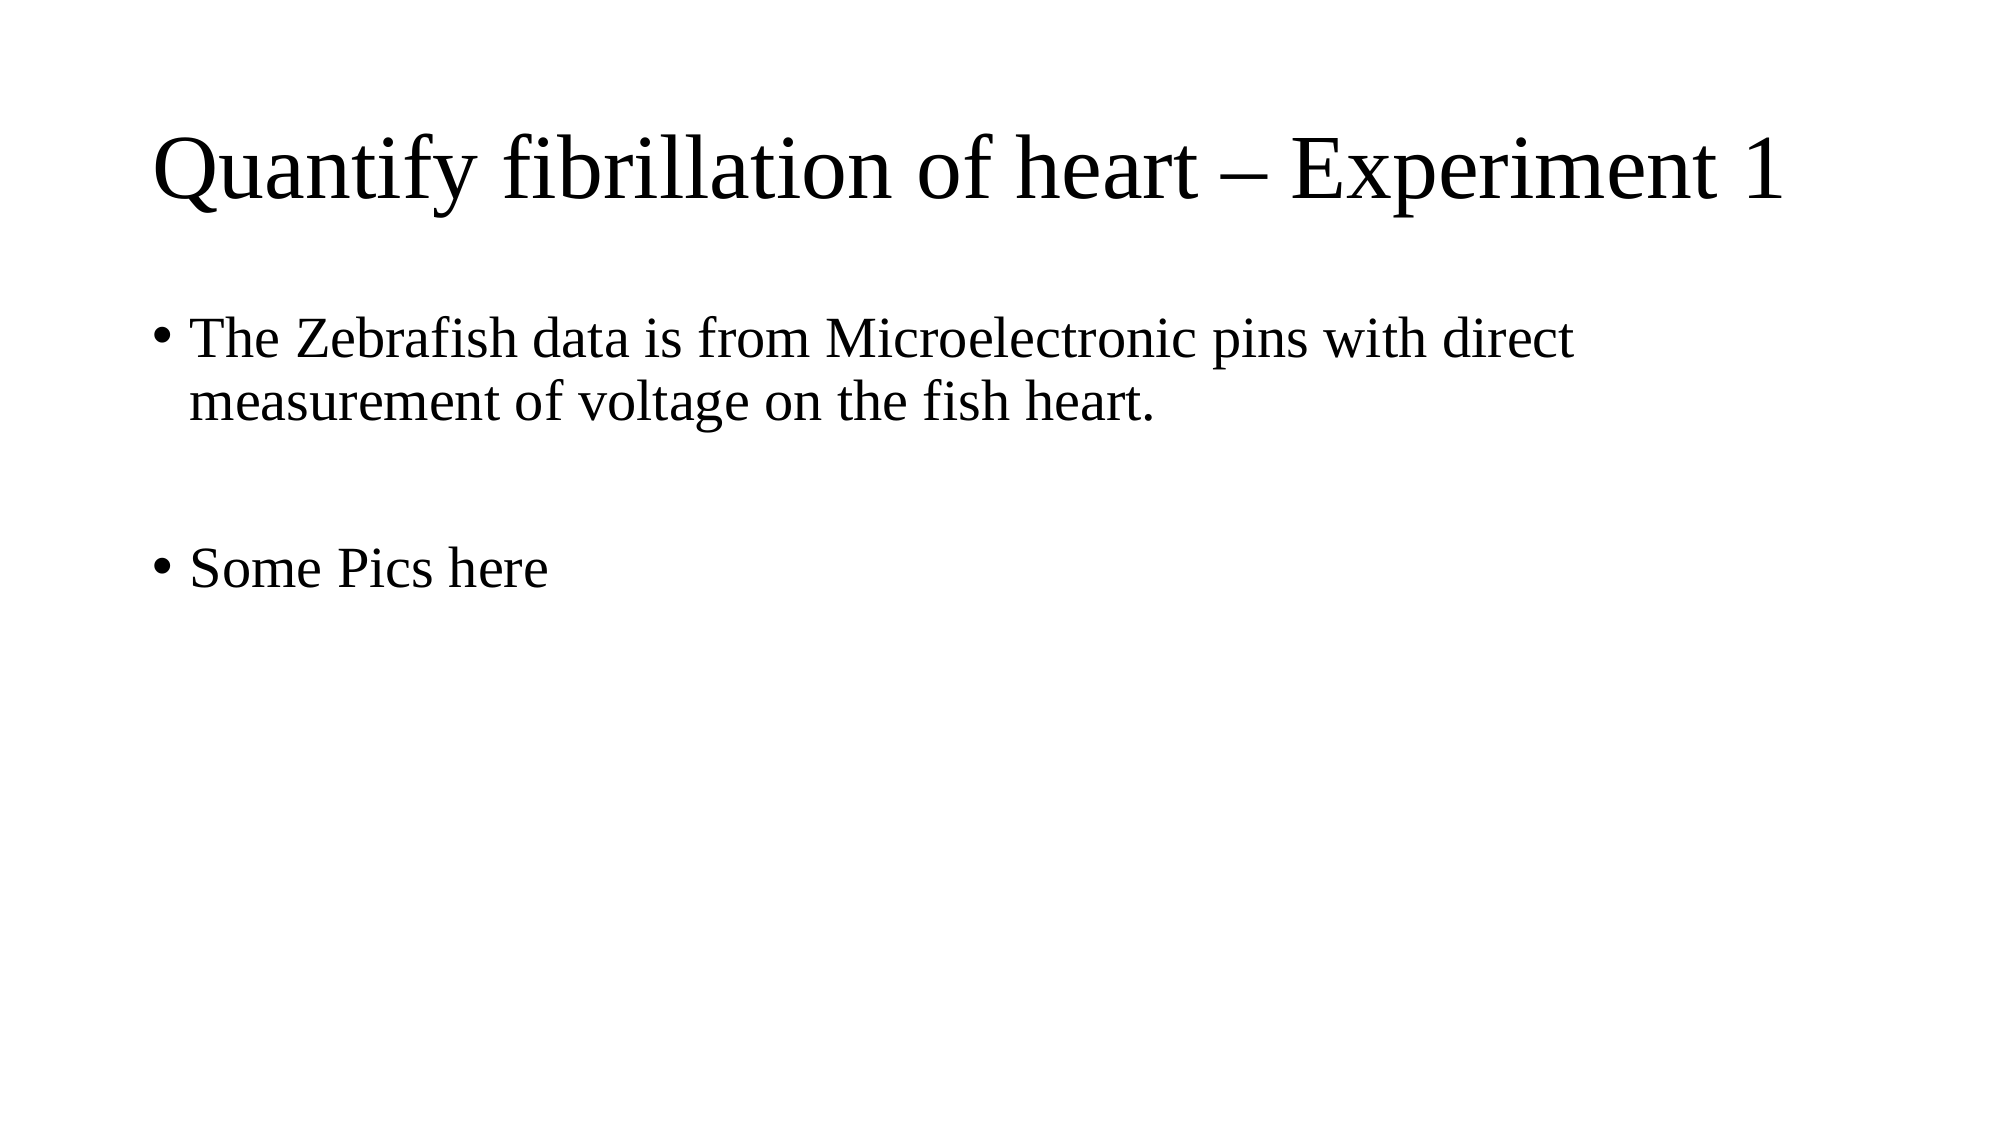

# Quantify fibrillation of heart – Experiment 1
The Zebrafish data is from Microelectronic pins with direct measurement of voltage on the fish heart.

Some Pics here